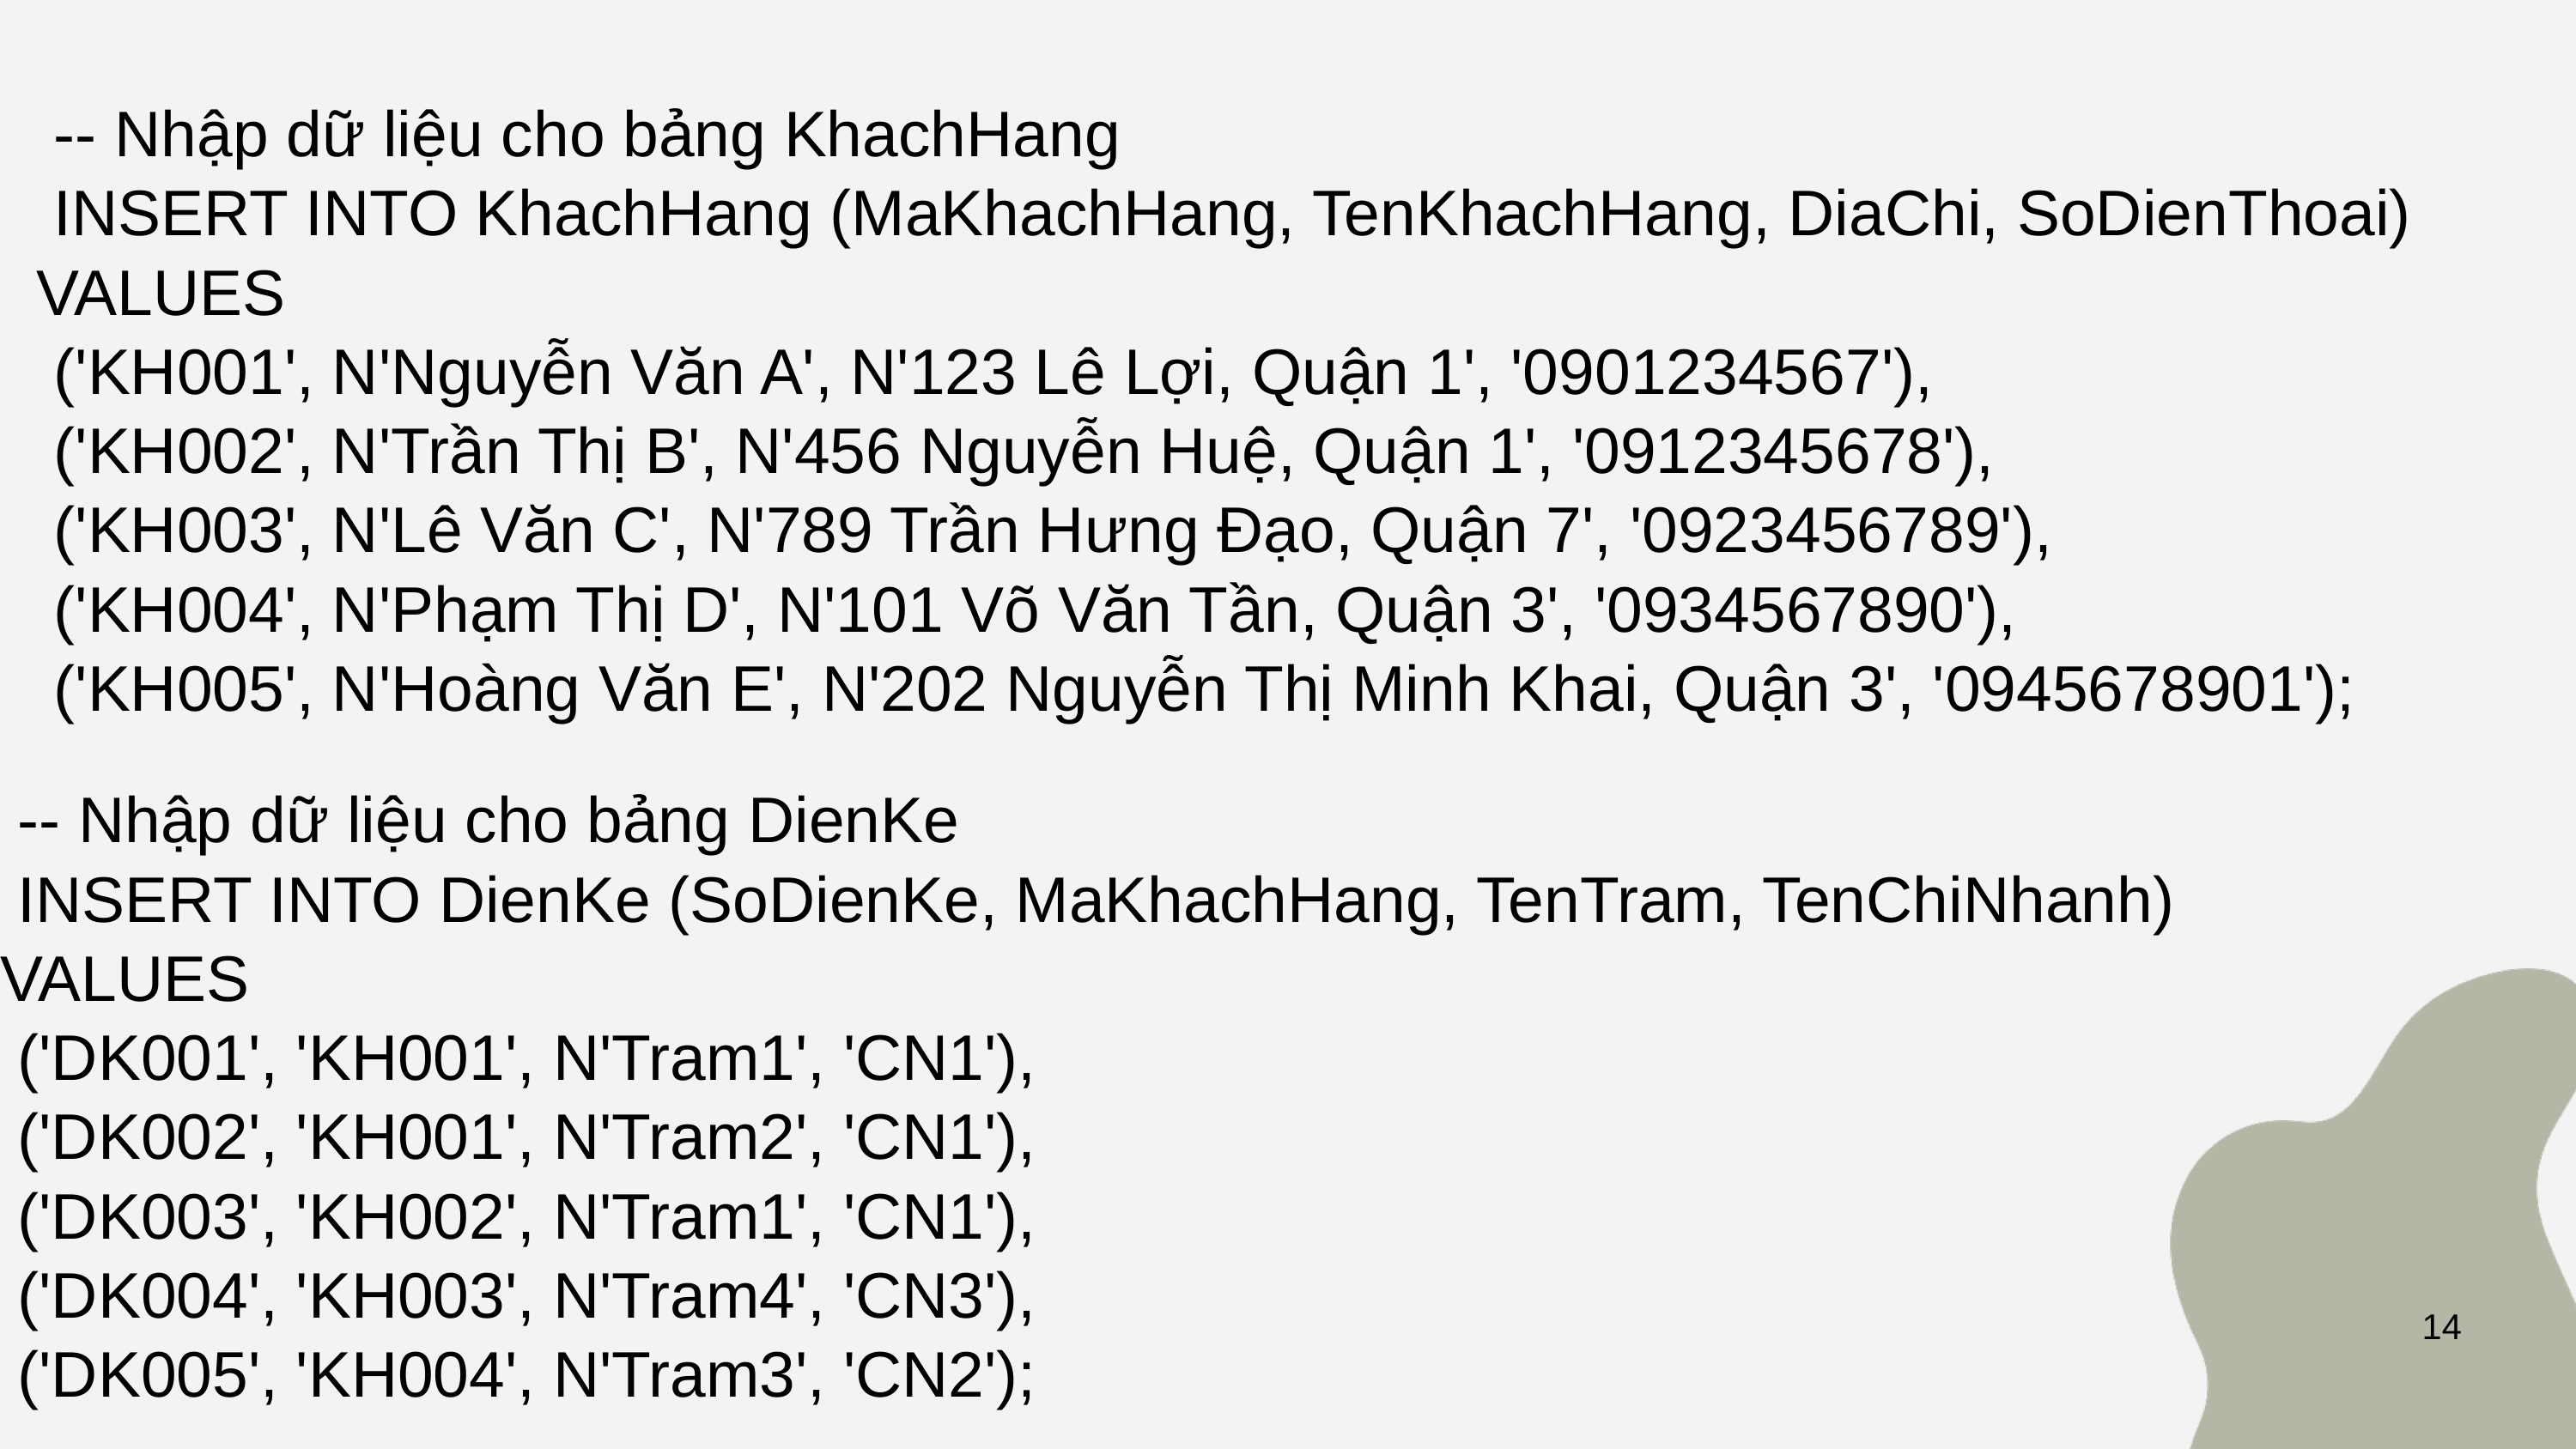

-- Nhập dữ liệu cho bảng KhachHang
 INSERT INTO KhachHang (MaKhachHang, TenKhachHang, DiaChi, SoDienThoai) VALUES
 ('KH001', N'Nguyễn Văn A', N'123 Lê Lợi, Quận 1', '0901234567'),
 ('KH002', N'Trần Thị B', N'456 Nguyễn Huệ, Quận 1', '0912345678'),
 ('KH003', N'Lê Văn C', N'789 Trần Hưng Đạo, Quận 7', '0923456789'),
 ('KH004', N'Phạm Thị D', N'101 Võ Văn Tần, Quận 3', '0934567890'),
 ('KH005', N'Hoàng Văn E', N'202 Nguyễn Thị Minh Khai, Quận 3', '0945678901');
 -- Nhập dữ liệu cho bảng DienKe
 INSERT INTO DienKe (SoDienKe, MaKhachHang, TenTram, TenChiNhanh) VALUES
 ('DK001', 'KH001', N'Tram1', 'CN1'),
 ('DK002', 'KH001', N'Tram2', 'CN1'),
 ('DK003', 'KH002', N'Tram1', 'CN1'),
 ('DK004', 'KH003', N'Tram4', 'CN3'),
 ('DK005', 'KH004', N'Tram3', 'CN2');

14